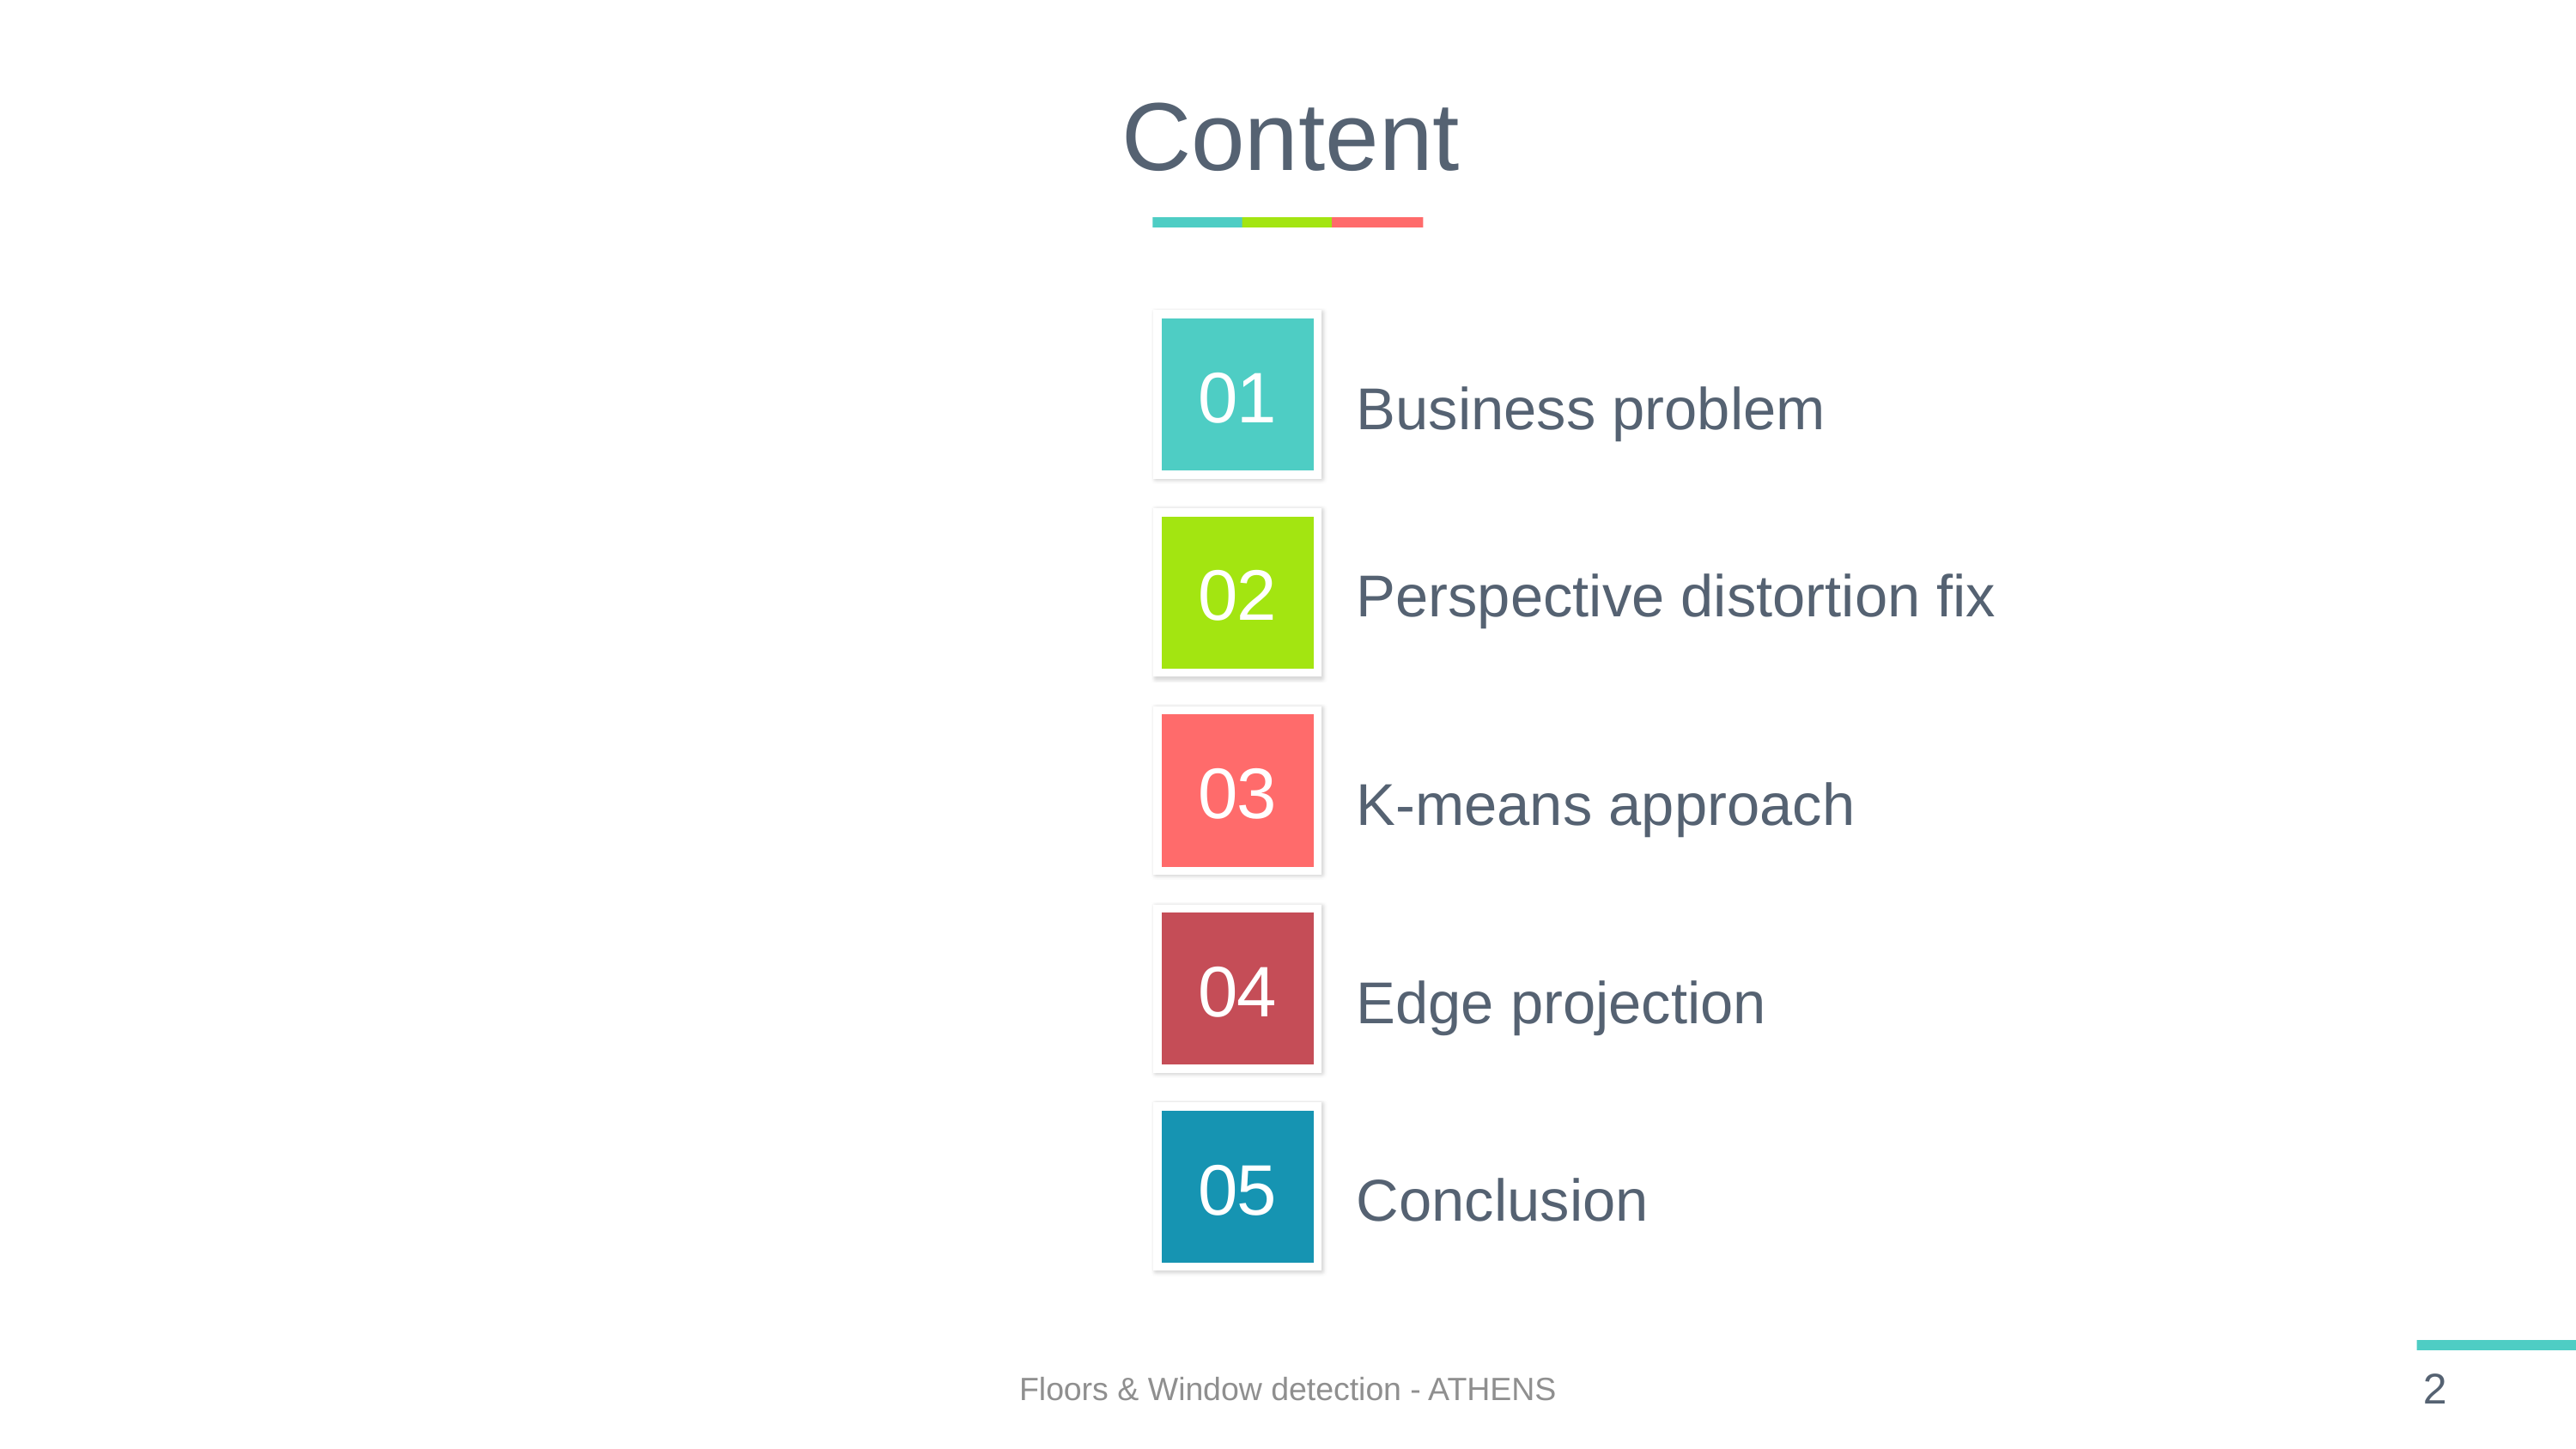

# Content

Business problem
Perspective distortion fix
K-means approach
Edge projection
Conclusion
Floors & Window detection - ATHENS
2